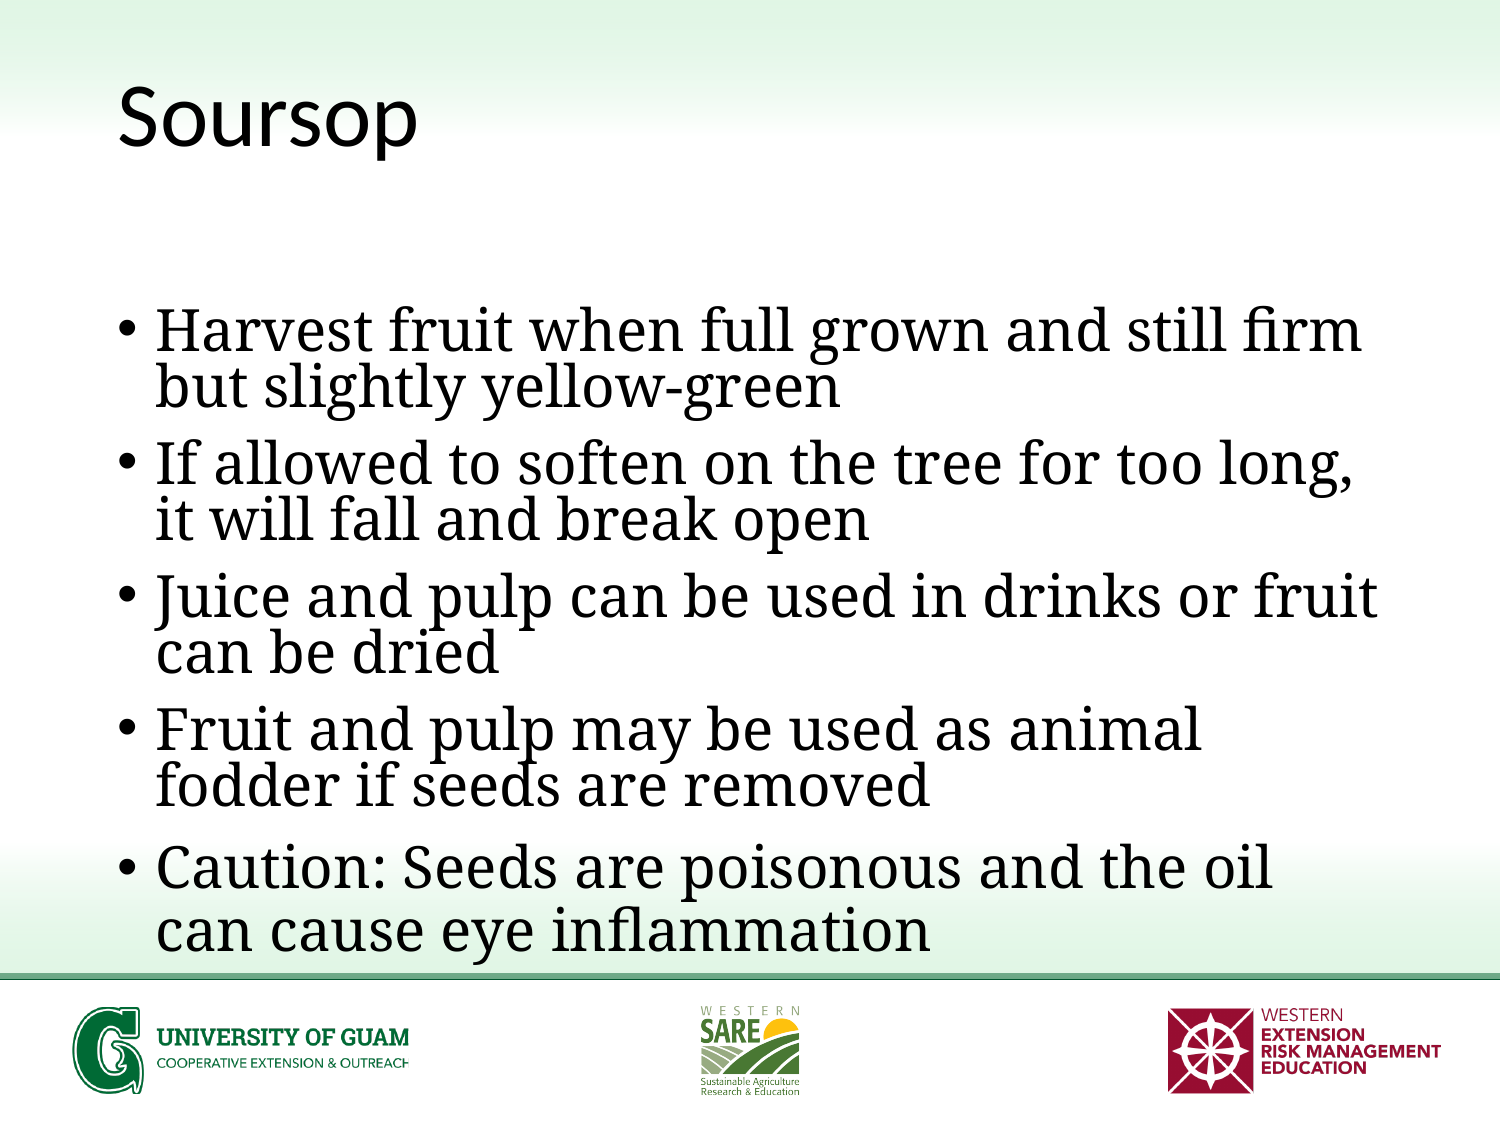

# Soursop
Harvest fruit when full grown and still firm but slightly yellow-green
If allowed to soften on the tree for too long, it will fall and break open
Juice and pulp can be used in drinks or fruit can be dried
Fruit and pulp may be used as animal fodder if seeds are removed
Caution: Seeds are poisonous and the oil can cause eye inflammation